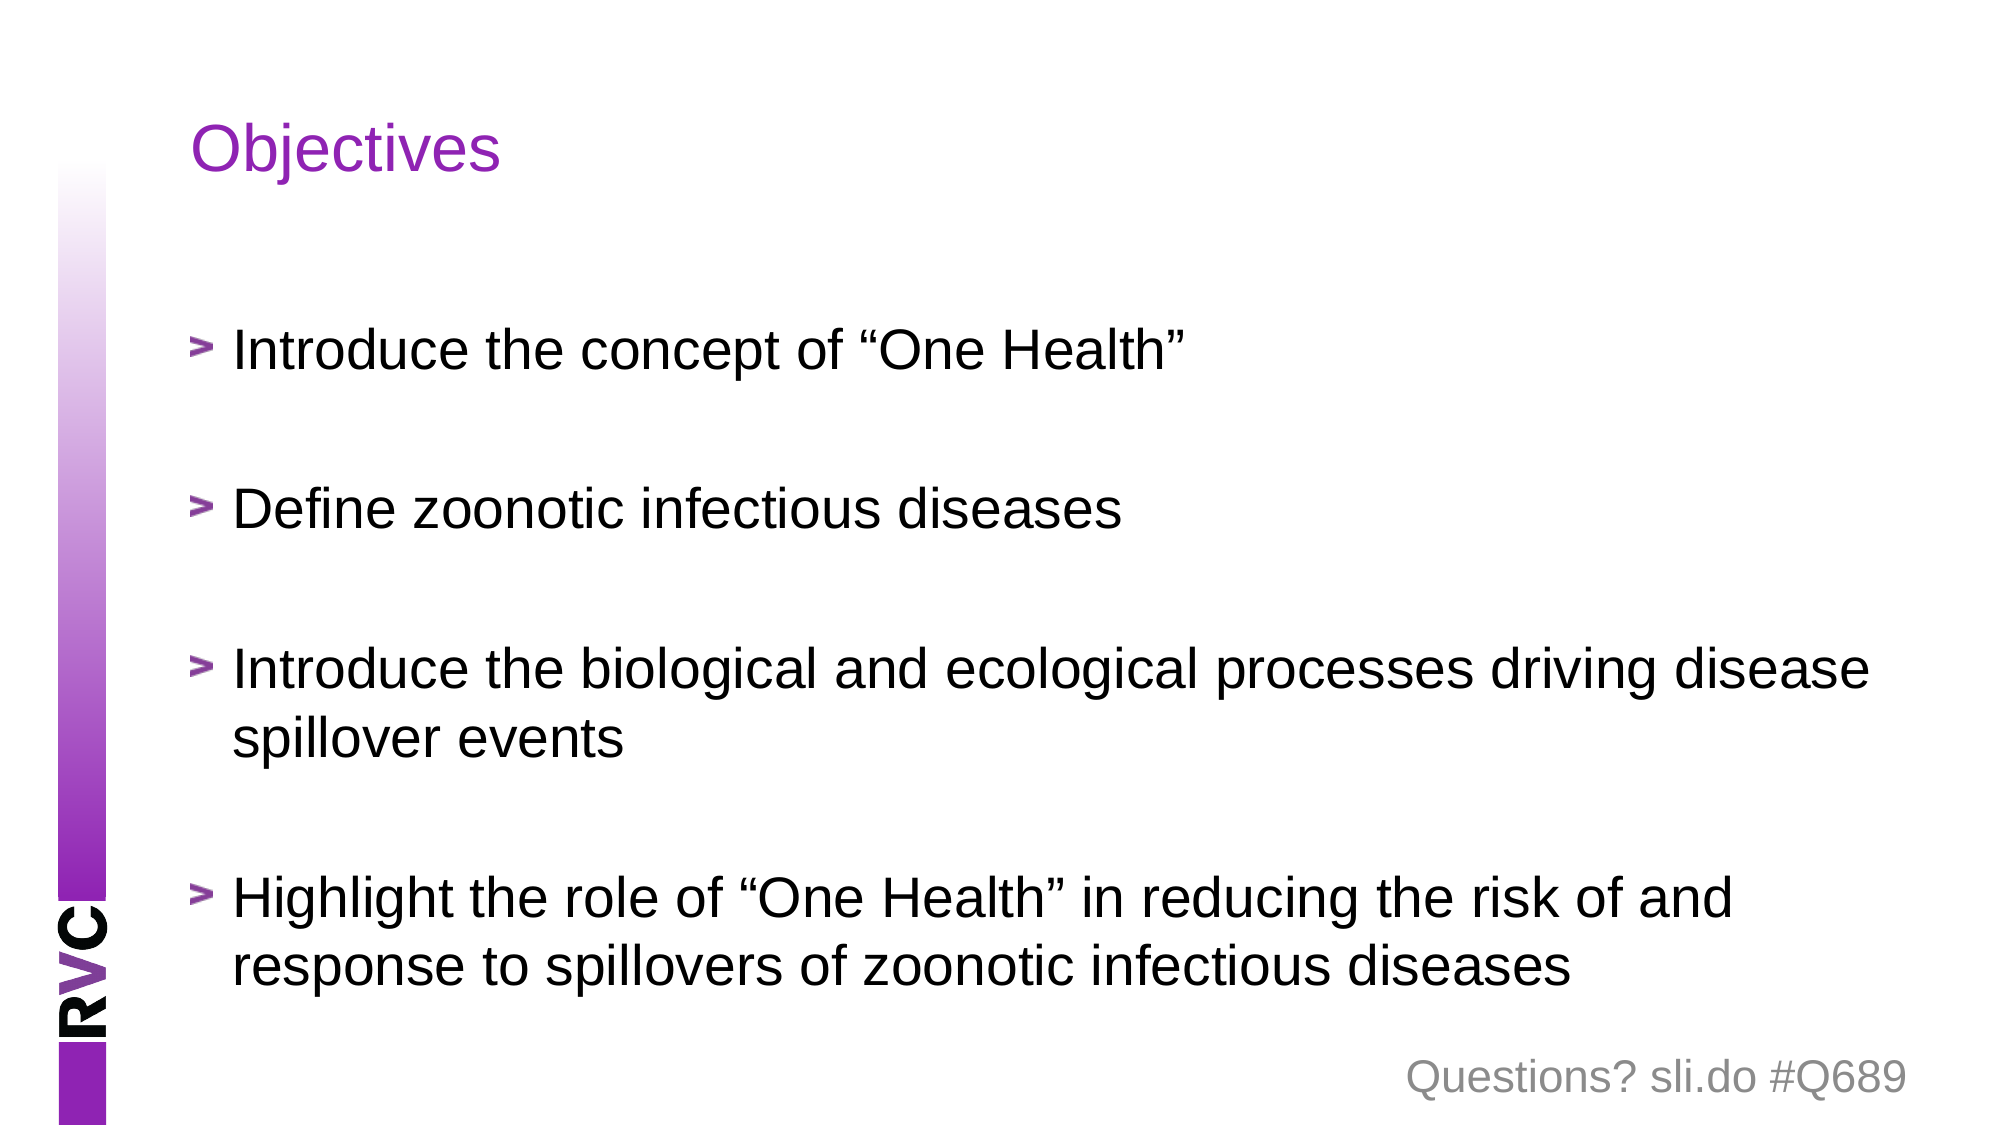

# Objectives
Introduce the concept of “One Health”

Define zoonotic infectious diseases

Introduce the biological and ecological processes driving disease spillover events

Highlight the role of “One Health” in reducing the risk of and response to spillovers of zoonotic infectious diseases
Questions? sli.do #Q689